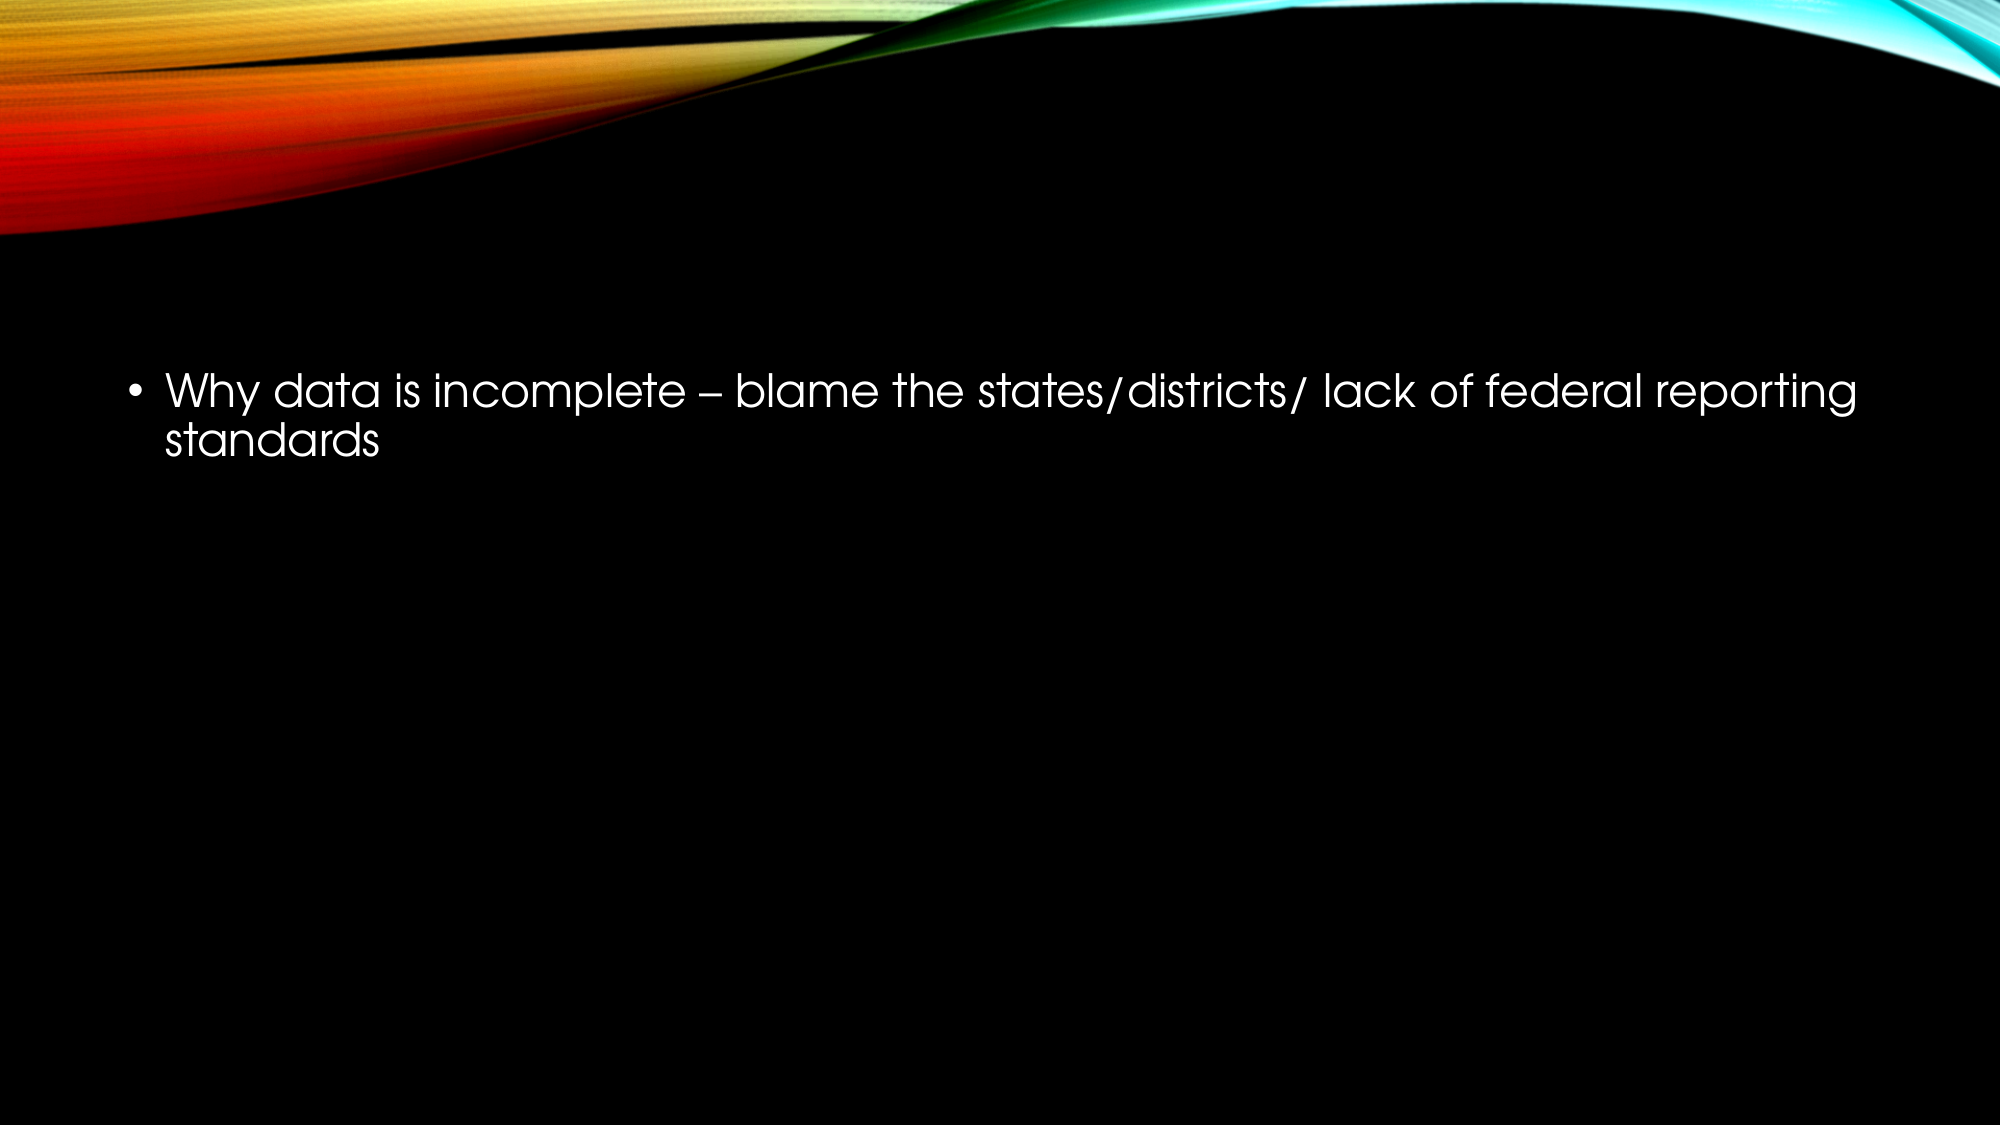

#
Why data is incomplete – blame the states/districts/ lack of federal reporting standards